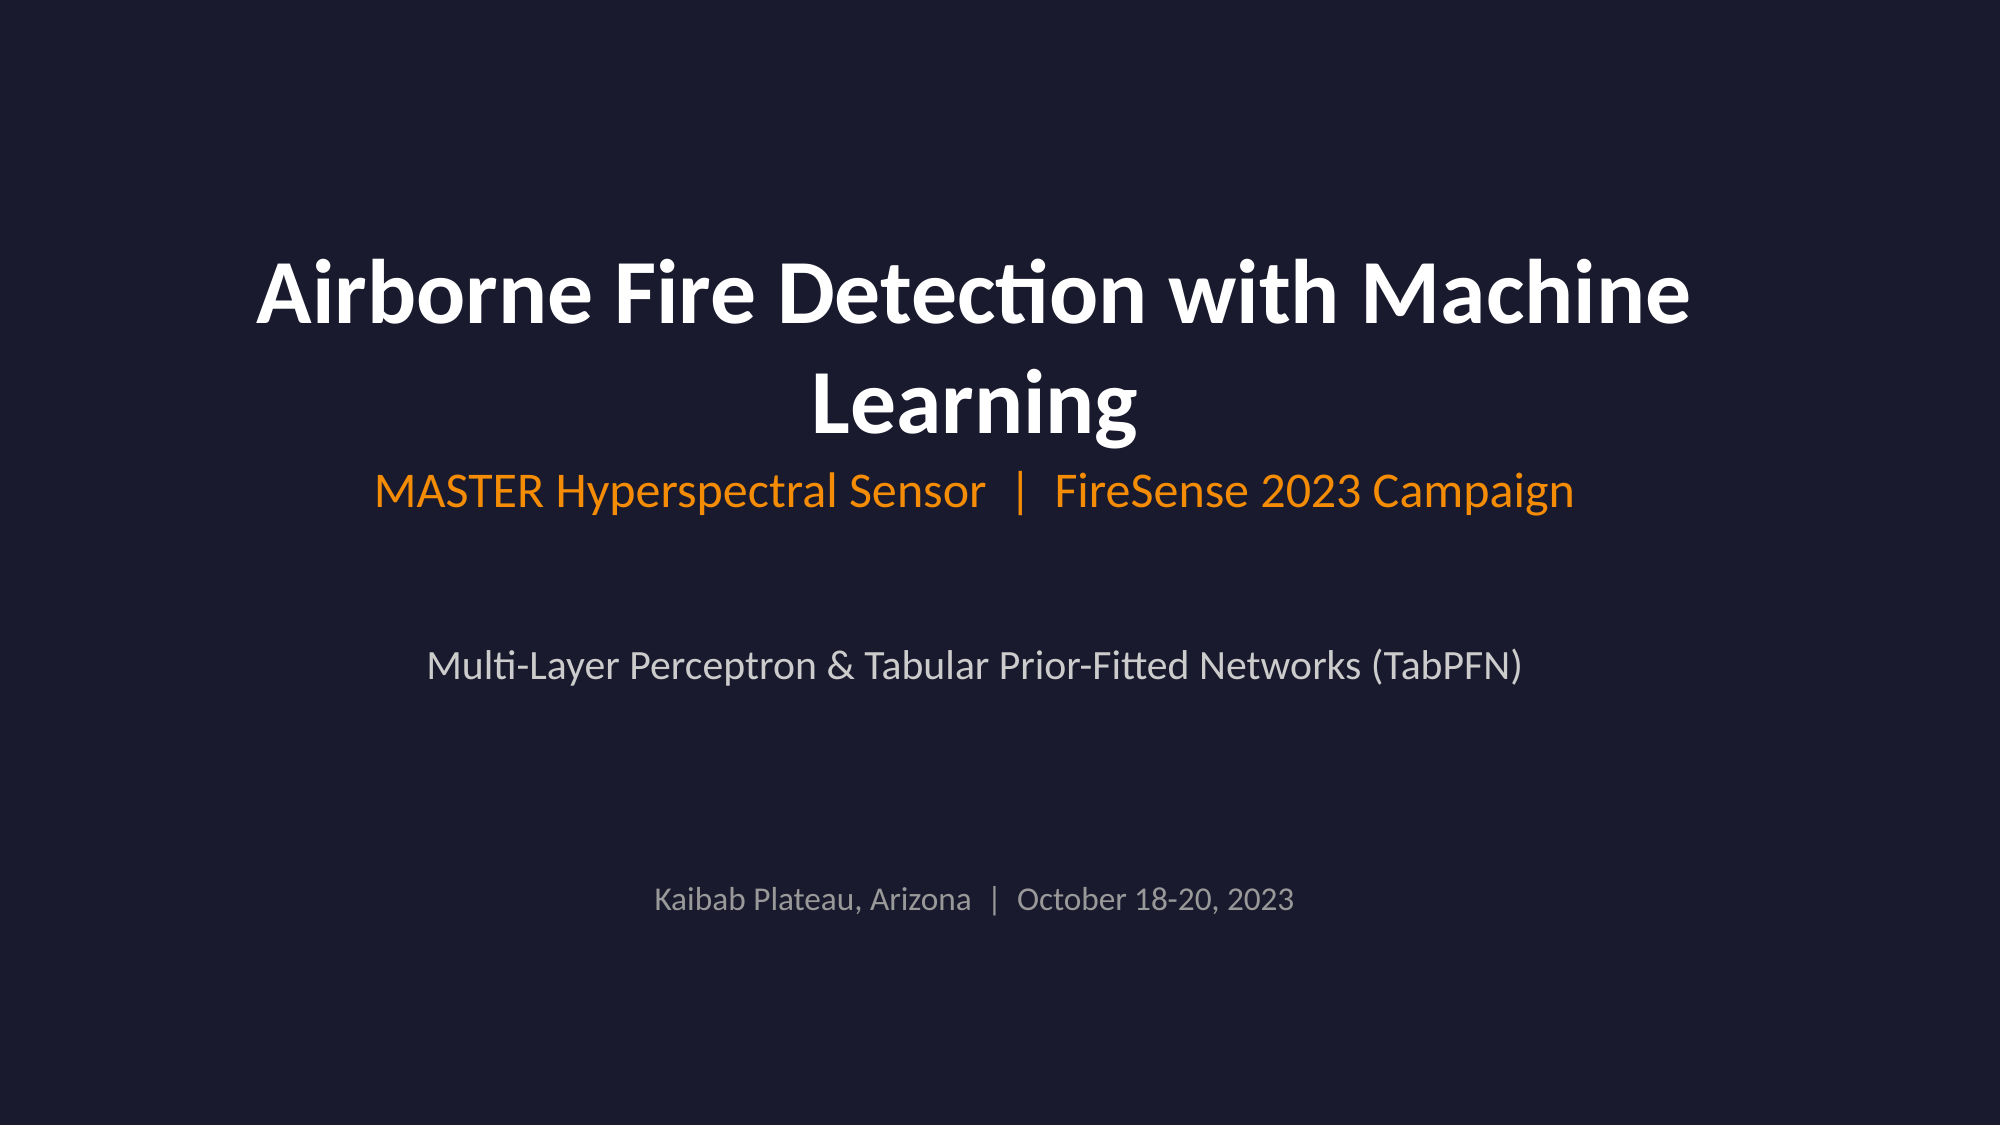

Airborne Fire Detection with Machine Learning
MASTER Hyperspectral Sensor  |  FireSense 2023 Campaign
Multi-Layer Perceptron & Tabular Prior-Fitted Networks (TabPFN)
Kaibab Plateau, Arizona  |  October 18-20, 2023